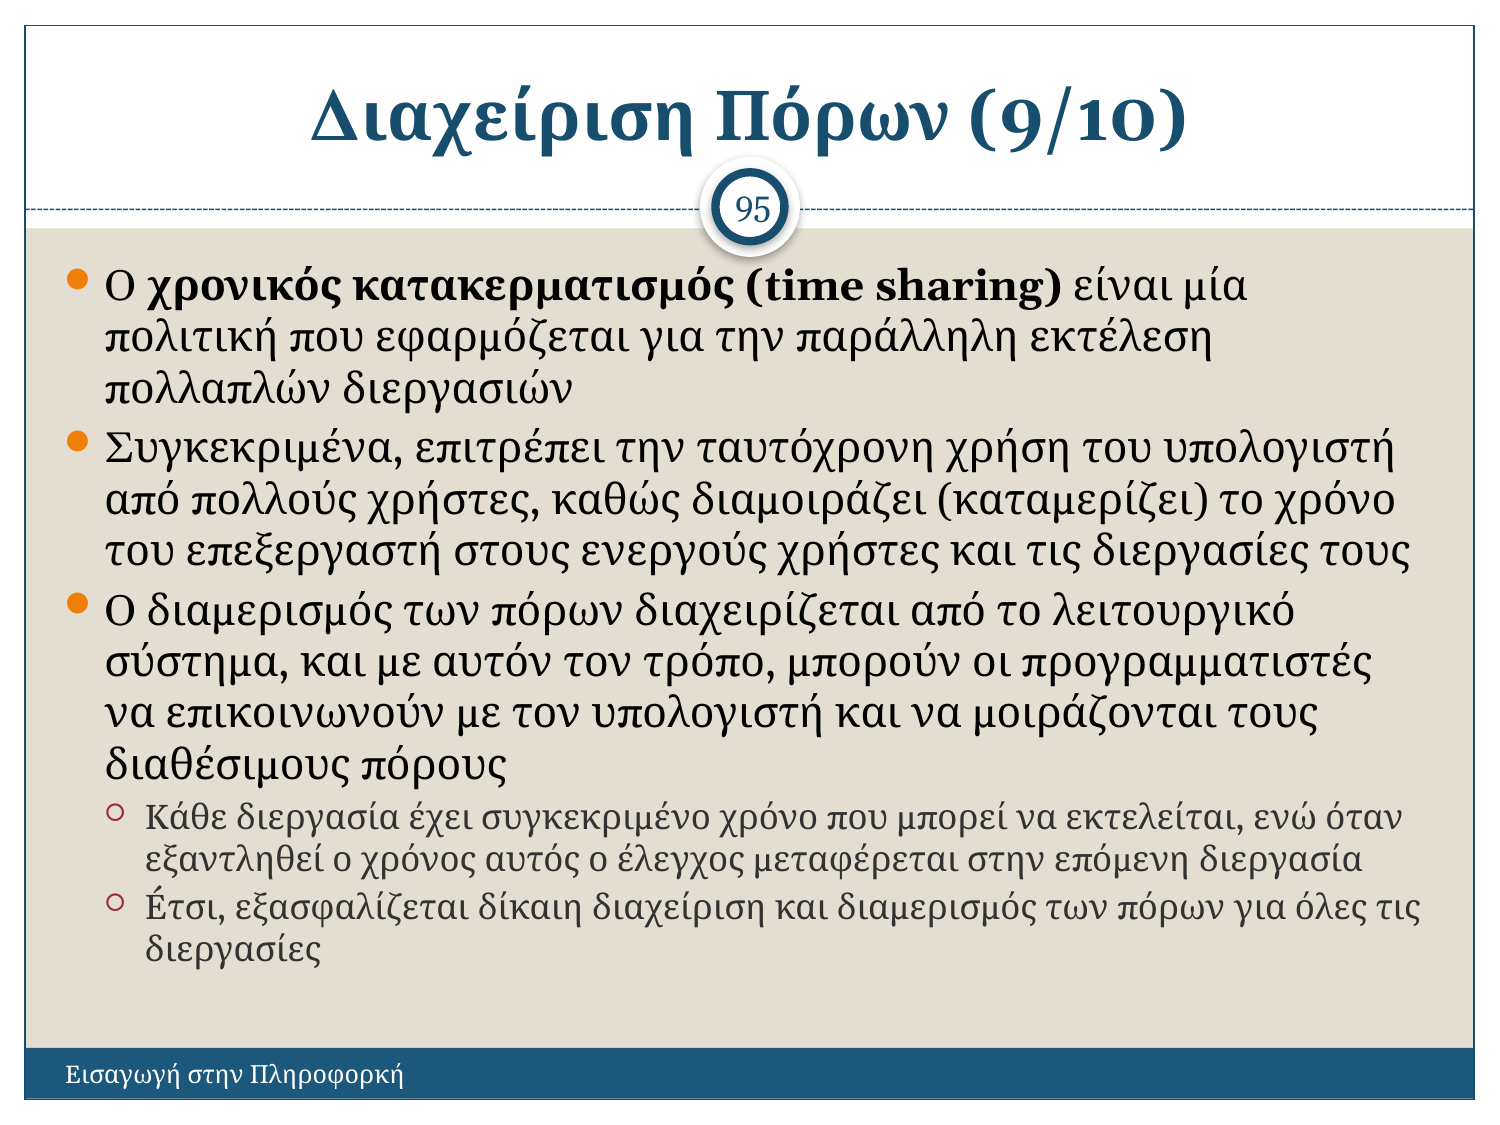

# Διαχείριση Πόρων (9/10)
95
Ο χρονικός κατακερματισμός (time sharing) είναι μία πολιτική που εφαρμόζεται για την παράλληλη εκτέλεση πολλαπλών διεργασιών
Συγκεκριμένα, επιτρέπει την ταυτόχρονη χρήση του υπολογιστή από πολλούς χρήστες, καθώς διαμοιράζει (καταμερίζει) το χρόνο του επεξεργαστή στους ενεργούς χρήστες και τις διεργασίες τους
Ο διαμερισμός των πόρων διαχειρίζεται από το λειτουργικό σύστημα, και με αυτόν τον τρόπο, μπορούν οι προγραμματιστές να επικοινωνούν με τον υπολογιστή και να μοιράζονται τους διαθέσιμους πόρους
Κάθε διεργασία έχει συγκεκριμένο χρόνο που μπορεί να εκτελείται, ενώ όταν εξαντληθεί ο χρόνος αυτός ο έλεγχος μεταφέρεται στην επόμενη διεργασία
Έτσι, εξασφαλίζεται δίκαιη διαχείριση και διαμερισμός των πόρων για όλες τις διεργασίες

Εισαγωγή στην Πληροφορκή